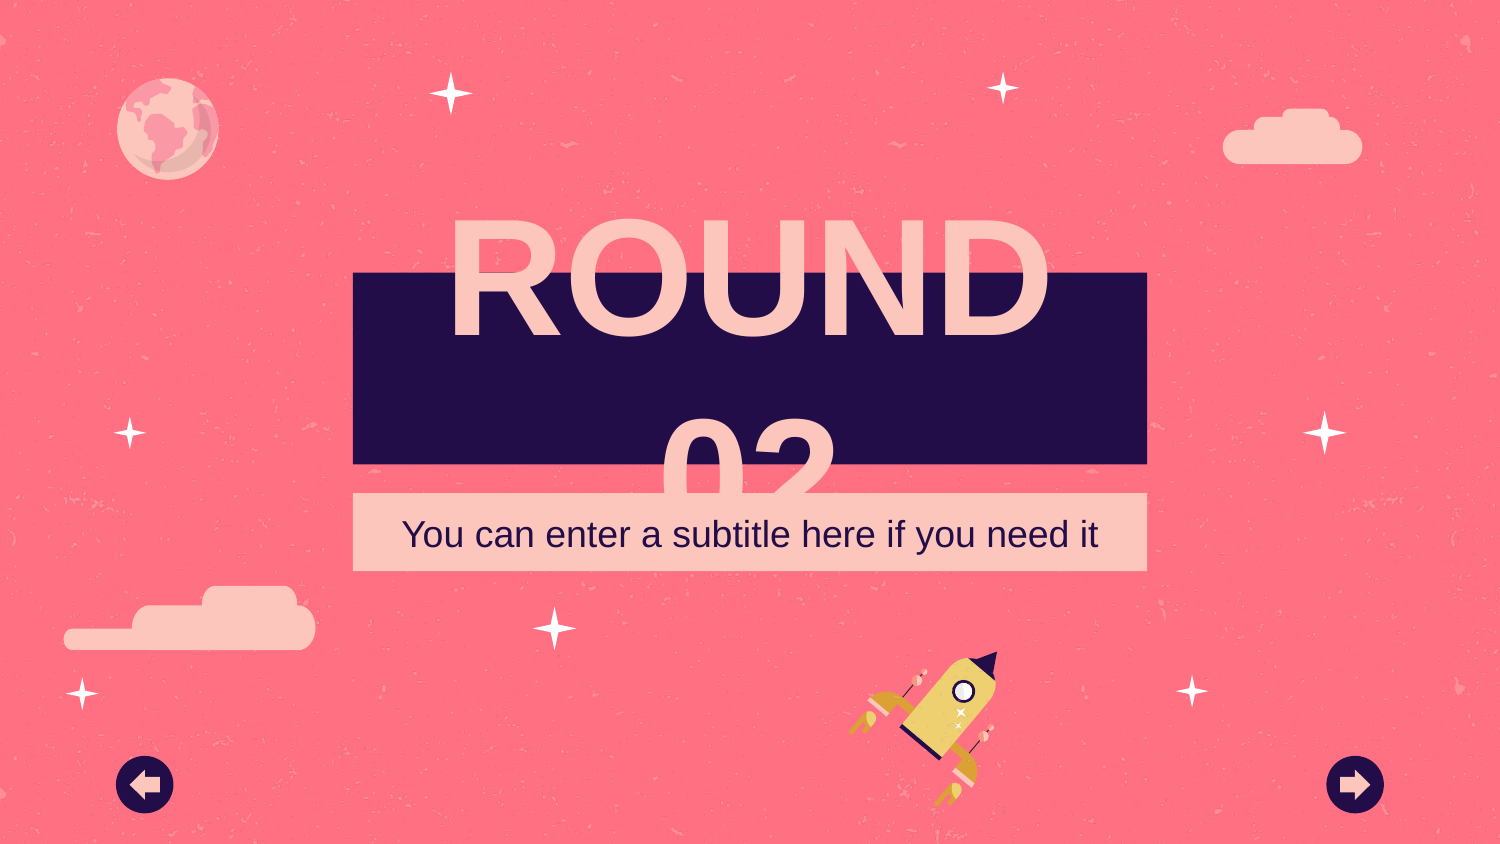

# ROUND 02
You can enter a subtitle here if you need it